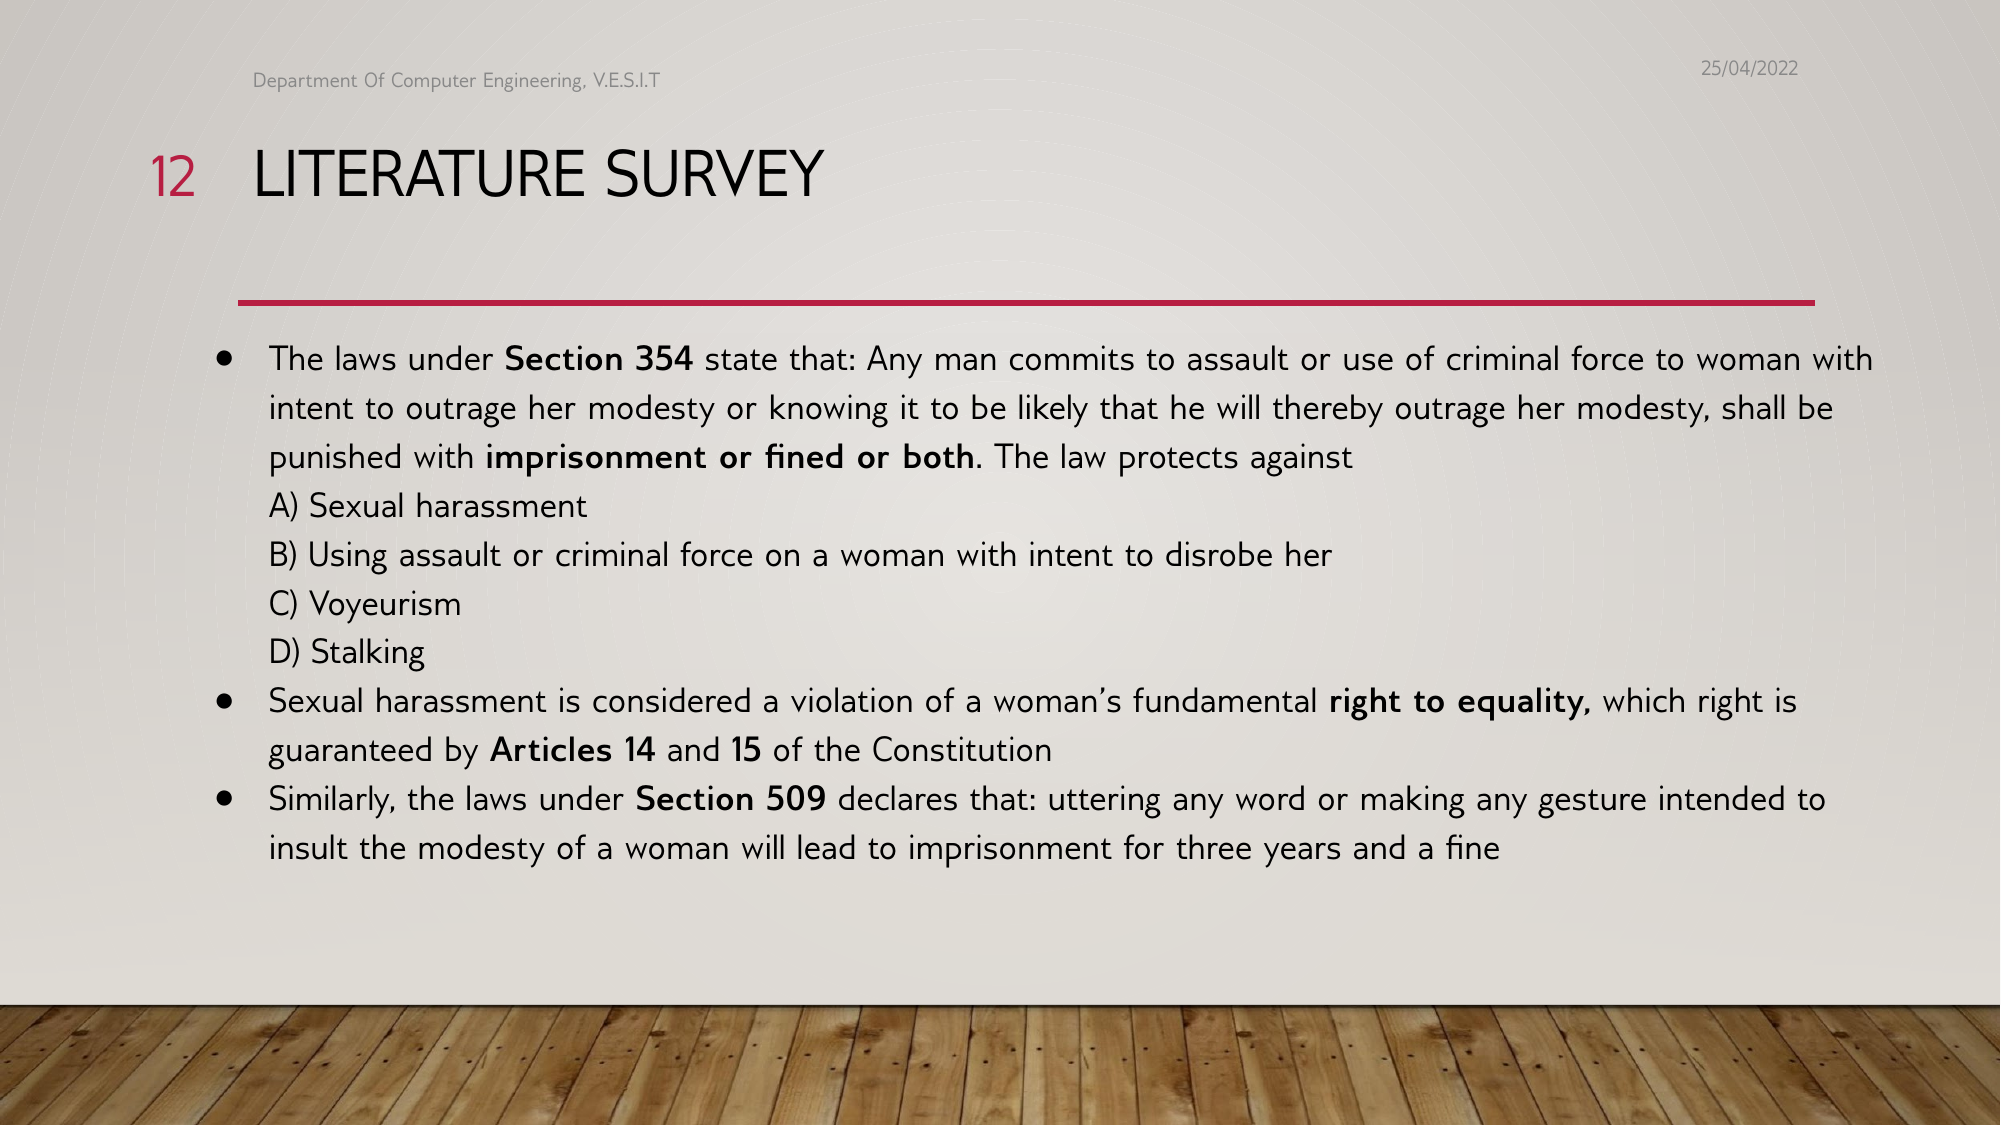

Department Of Computer Engineering, V.E.S.I.T
25/04/2022

# LITERATURE SURVEY
12

The laws under Section 354 state that: Any man commits to assault or use of criminal force to woman with intent to outrage her modesty or knowing it to be likely that he will thereby outrage her modesty, shall be punished with imprisonment or fined or both. The law protects against
A) Sexual harassment
B) Using assault or criminal force on a woman with intent to disrobe her
C) Voyeurism
D) Stalking
Sexual harassment is considered a violation of a woman’s fundamental right to equality, which right is guaranteed by Articles 14 and 15 of the Constitution
Similarly, the laws under Section 509 declares that: uttering any word or making any gesture intended to insult the modesty of a woman will lead to imprisonment for three years and a fine